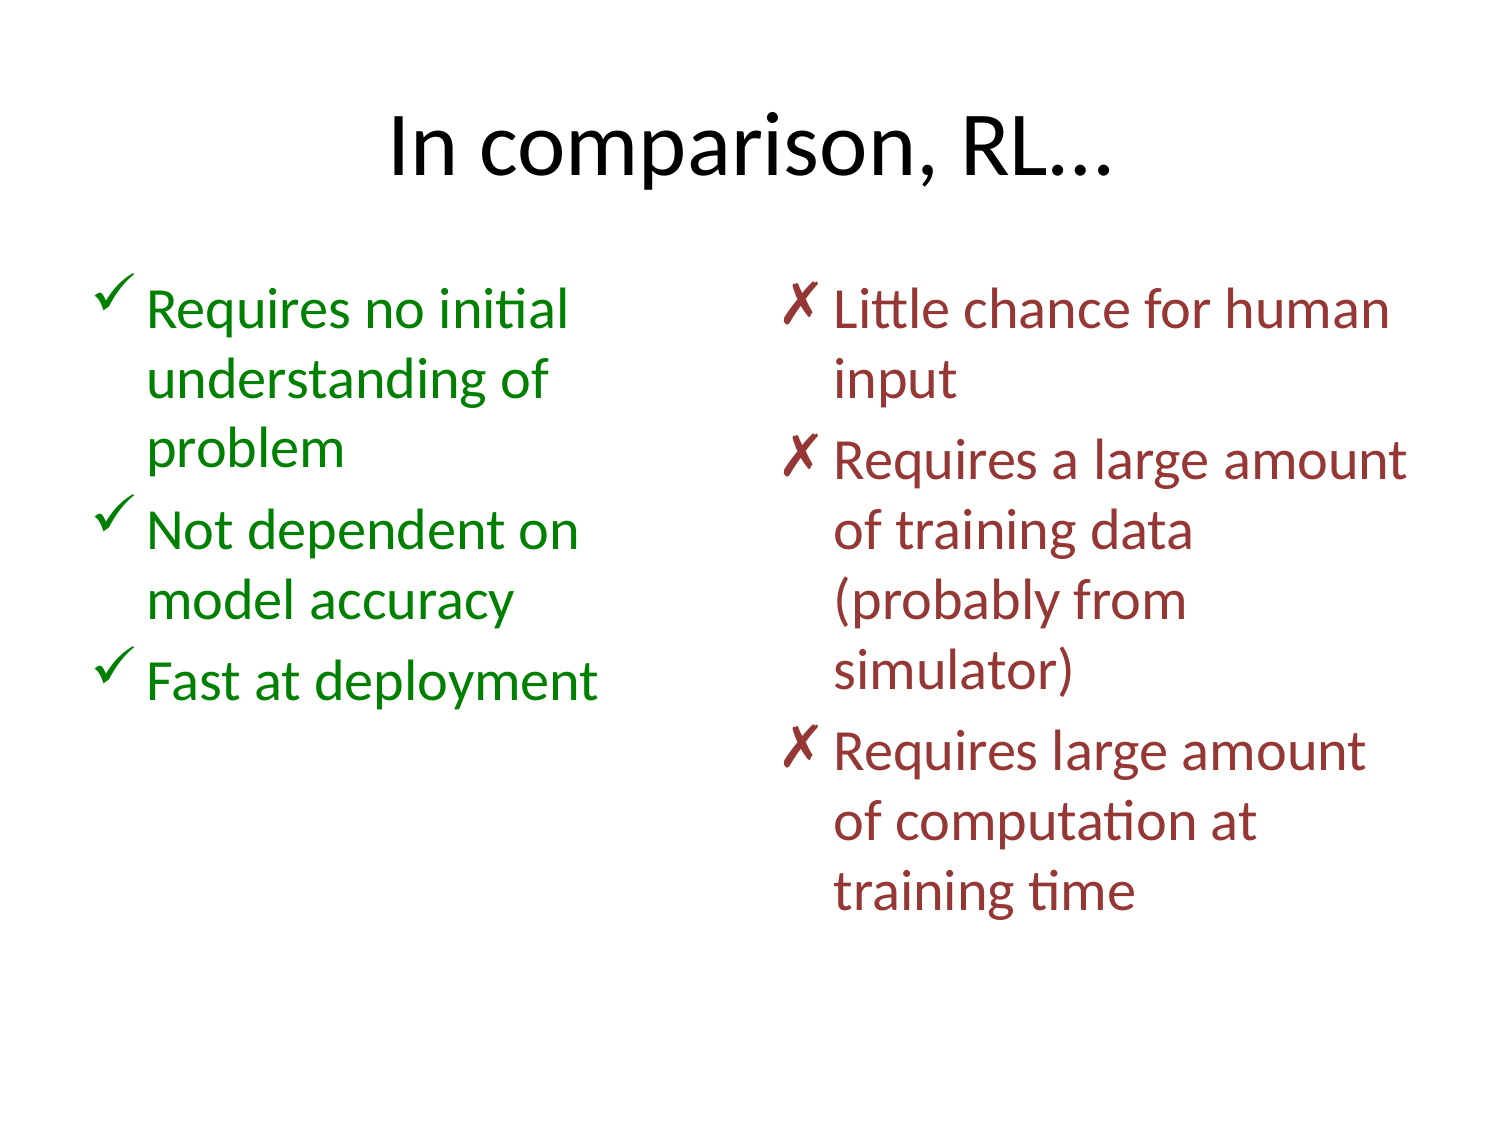

# In comparison, RL…
Requires no initial understanding of problem
Not dependent on model accuracy
Fast at deployment
Little chance for human input
Requires a large amount of training data (probably from simulator)
Requires large amount of computation at training time